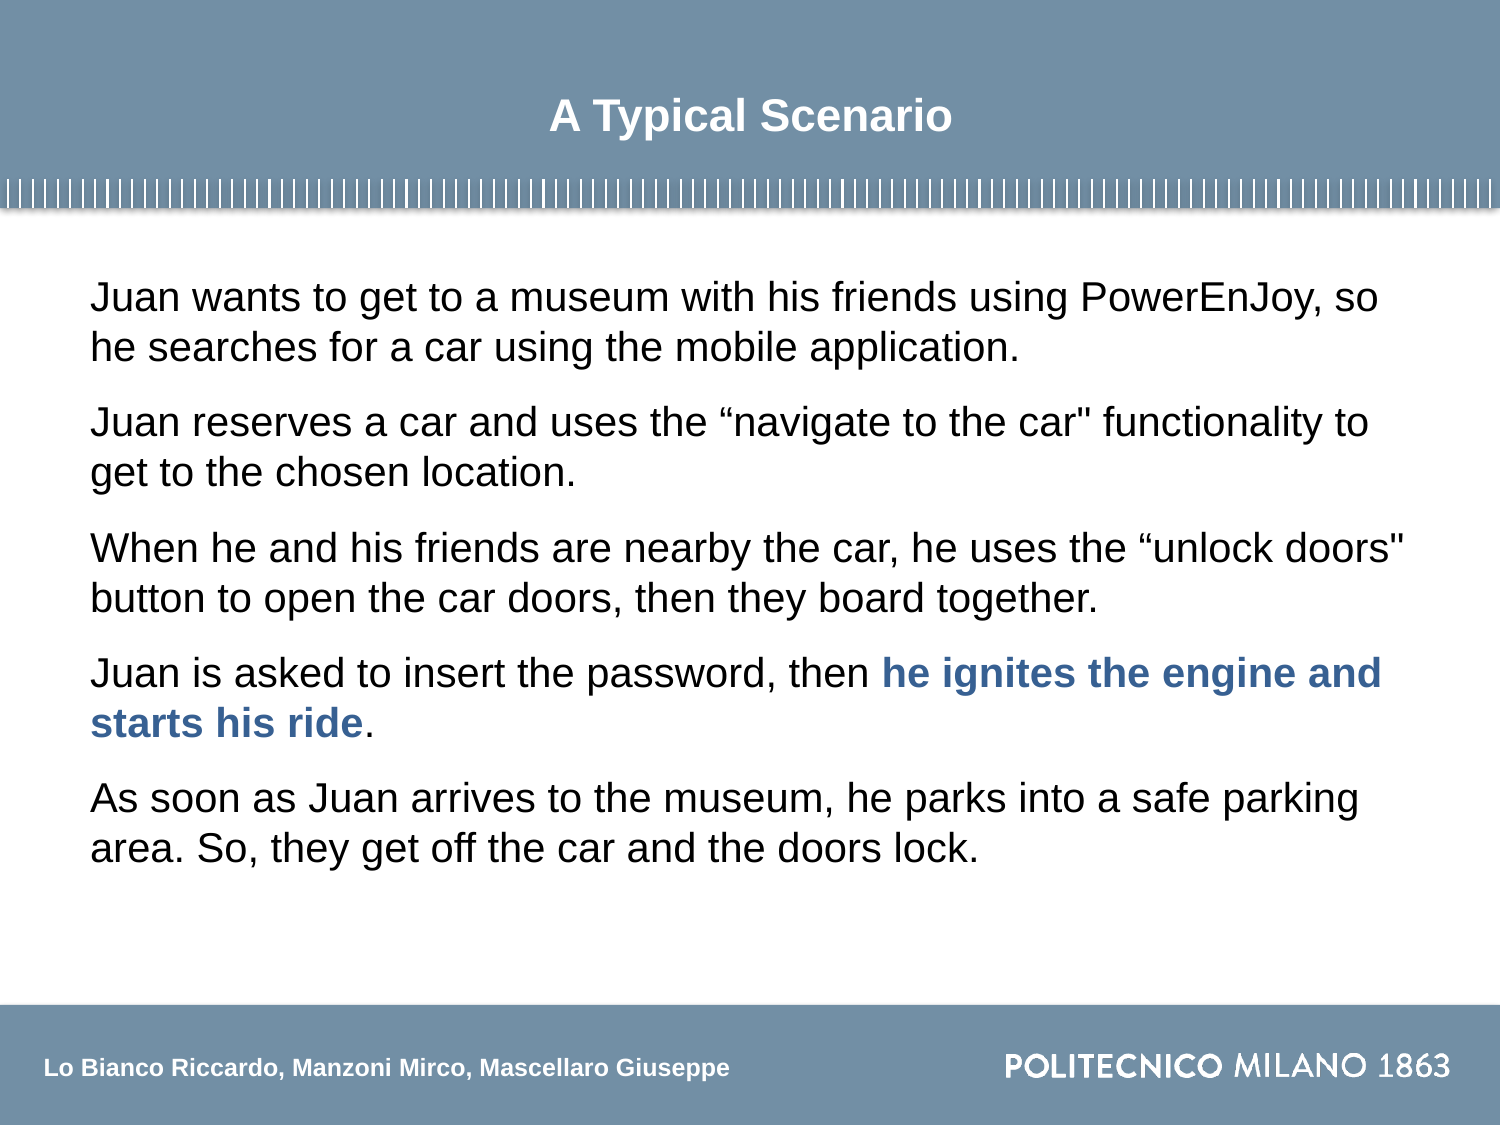

# A Typical Scenario
Juan wants to get to a museum with his friends using PowerEnJoy, so he searches for a car using the mobile application.
Juan reserves a car and uses the “navigate to the car" functionality to get to the chosen location.
When he and his friends are nearby the car, he uses the “unlock doors" button to open the car doors, then they board together.
Juan is asked to insert the password, then he ignites the engine and starts his ride.
As soon as Juan arrives to the museum, he parks into a safe parking area. So, they get off the car and the doors lock.